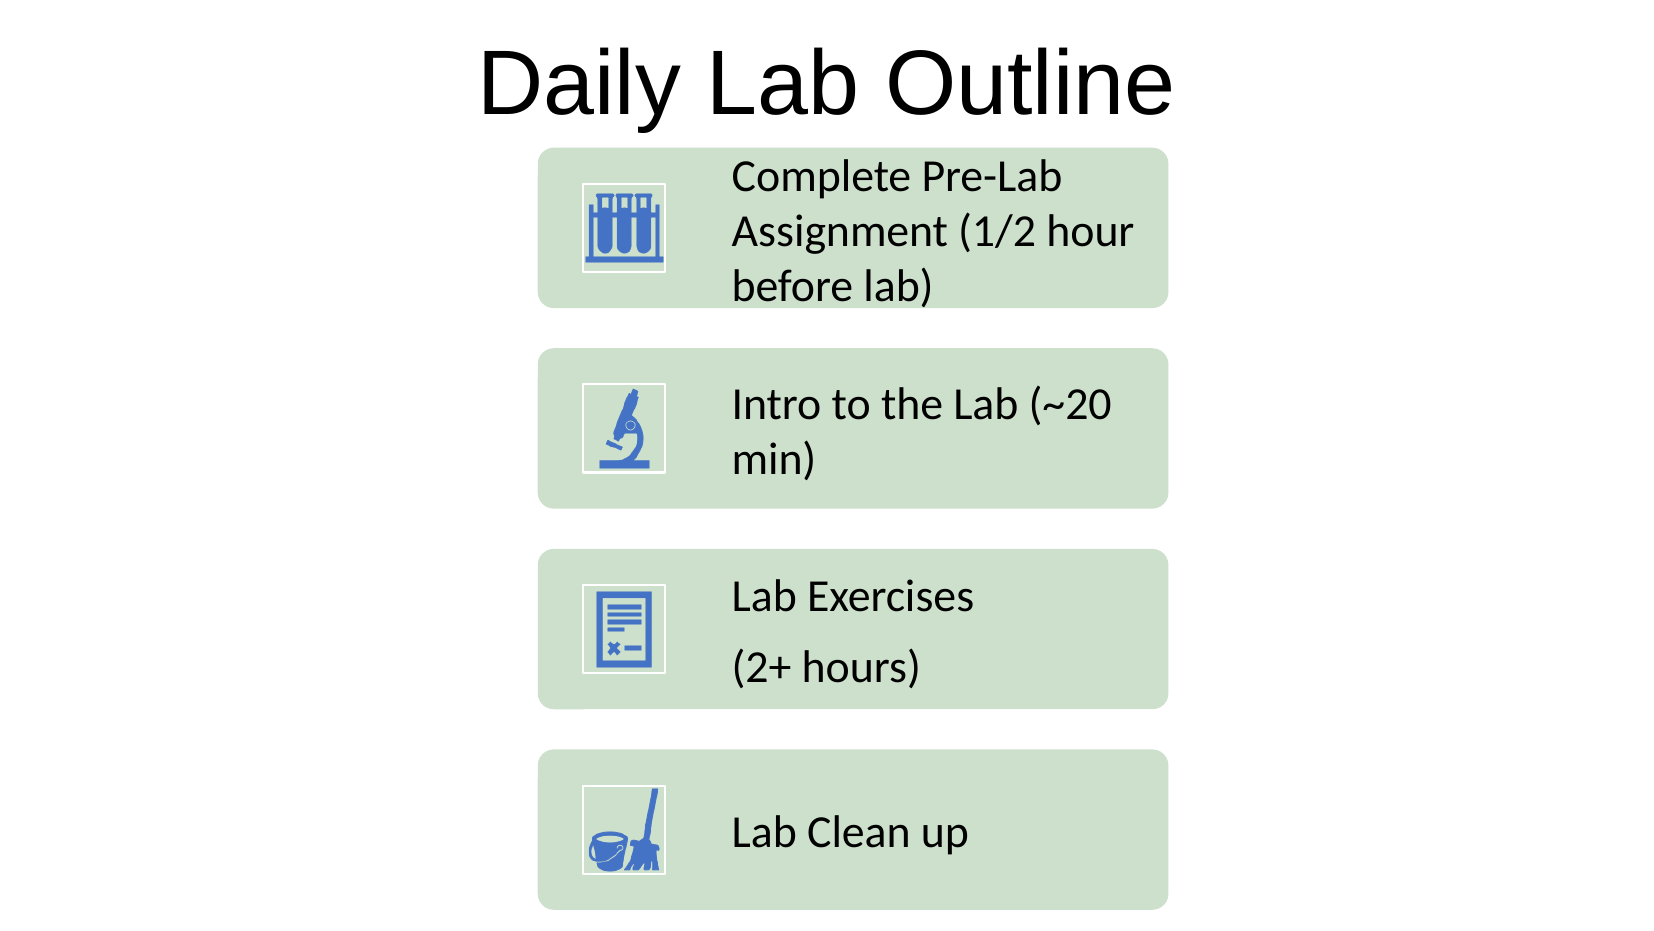

# Daily Lab Outline

Complete Pre-Lab Assignment (1/2 hour before lab)

Intro to the Lab (~20 min)

Lab Exercises
(2+ hours)

Lab Clean up